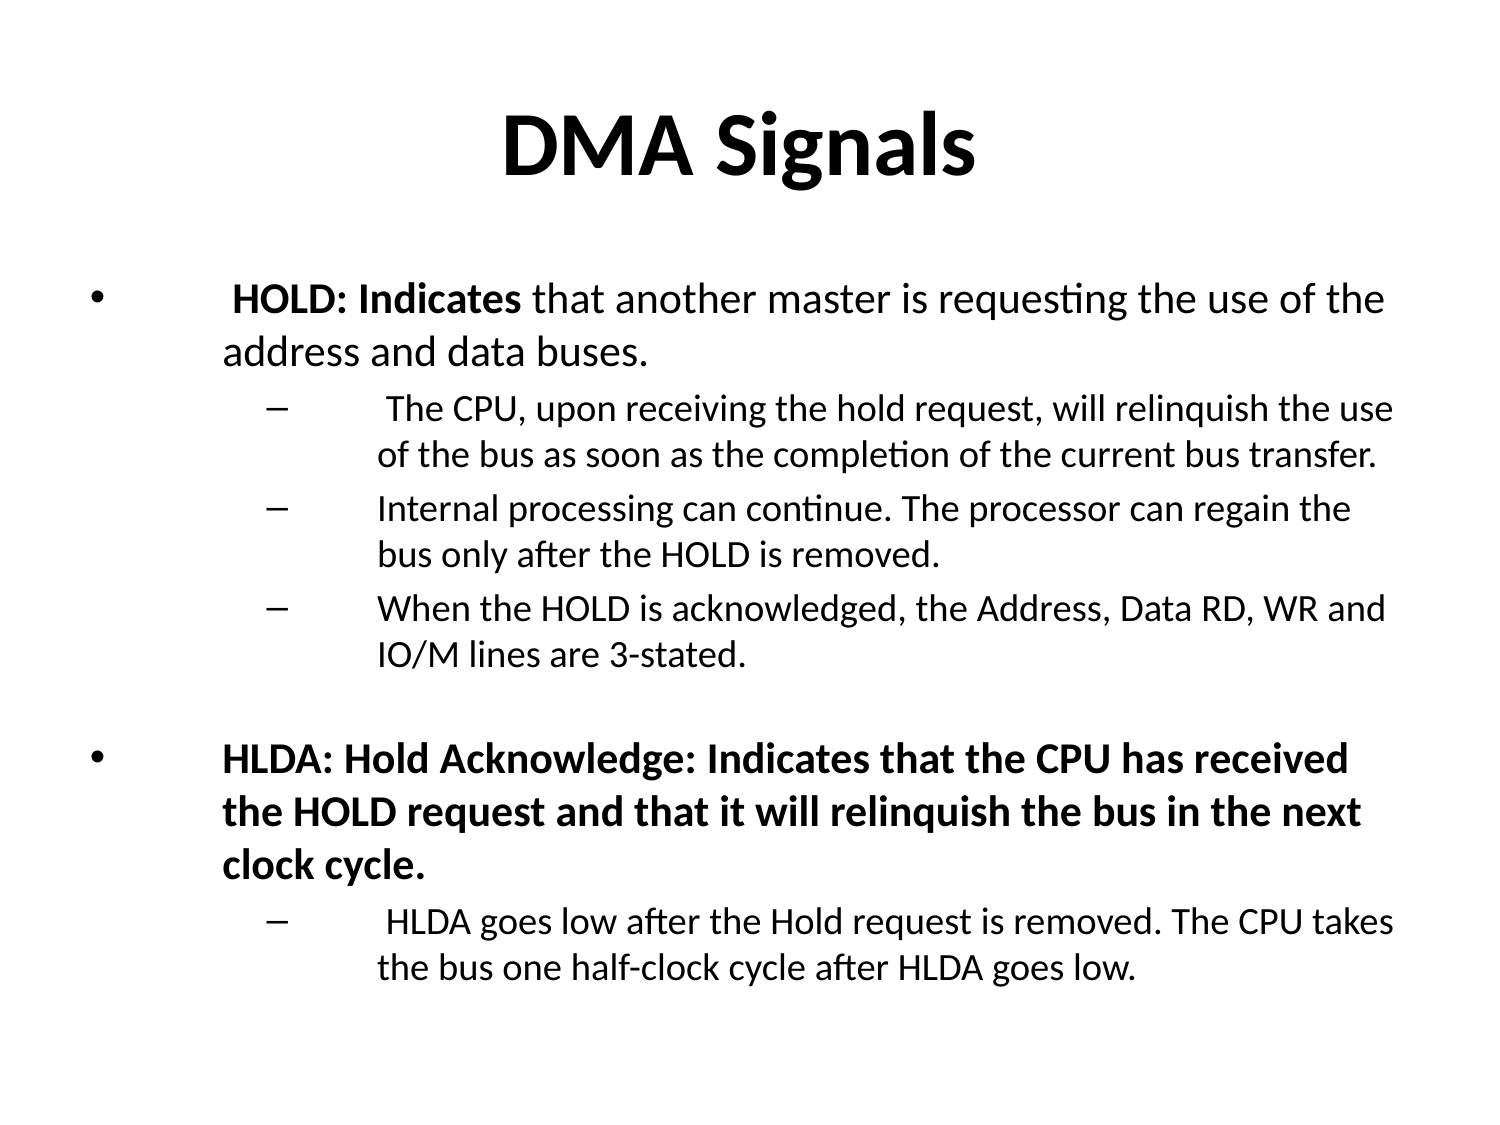

DMA Signals
 HOLD: Indicates that another master is requesting the use of the address and data buses.
 The CPU, upon receiving the hold request, will relinquish the use of the bus as soon as the completion of the current bus transfer.
Internal processing can continue. The processor can regain the bus only after the HOLD is removed.
When the HOLD is acknowledged, the Address, Data RD, WR and IO/M lines are 3-stated.

HLDA: Hold Acknowledge: Indicates that the CPU has received the HOLD request and that it will relinquish the bus in the next clock cycle.
 HLDA goes low after the Hold request is removed. The CPU takes the bus one half-clock cycle after HLDA goes low.